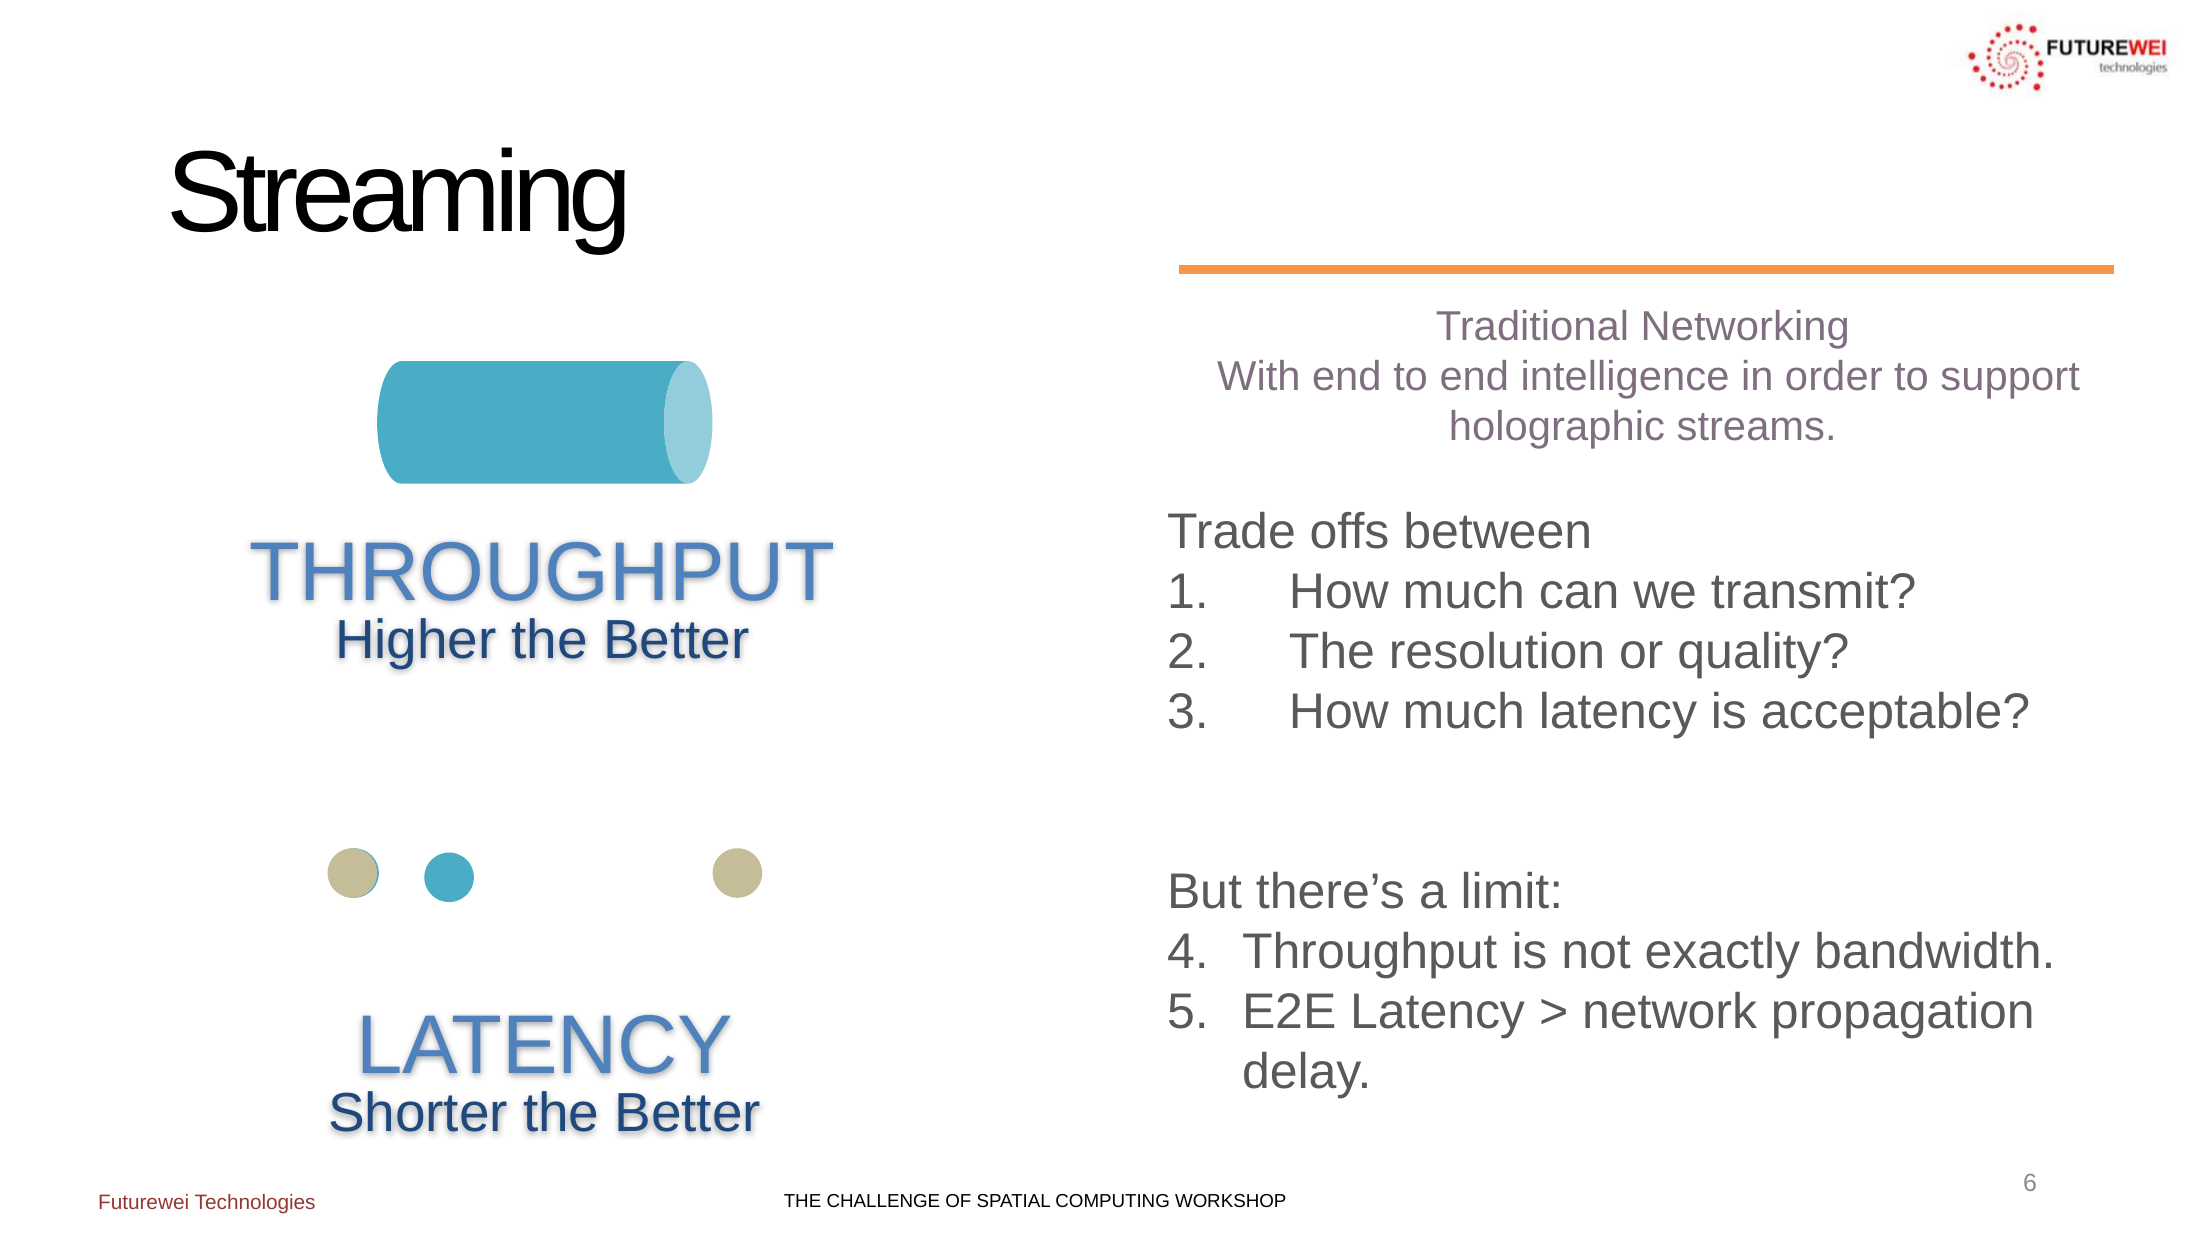

# Streaming

Traditional Networking
With end to end intelligence in order to support holographic streams.

Trade offs between
How much can we transmit?
The resolution or quality?
How much latency is acceptable?

But there’s a limit:
Throughput is not exactly bandwidth.
E2E Latency > network propagation delay.
THROUGHPUT
Higher the Better

LATENCY
Shorter the Better
6